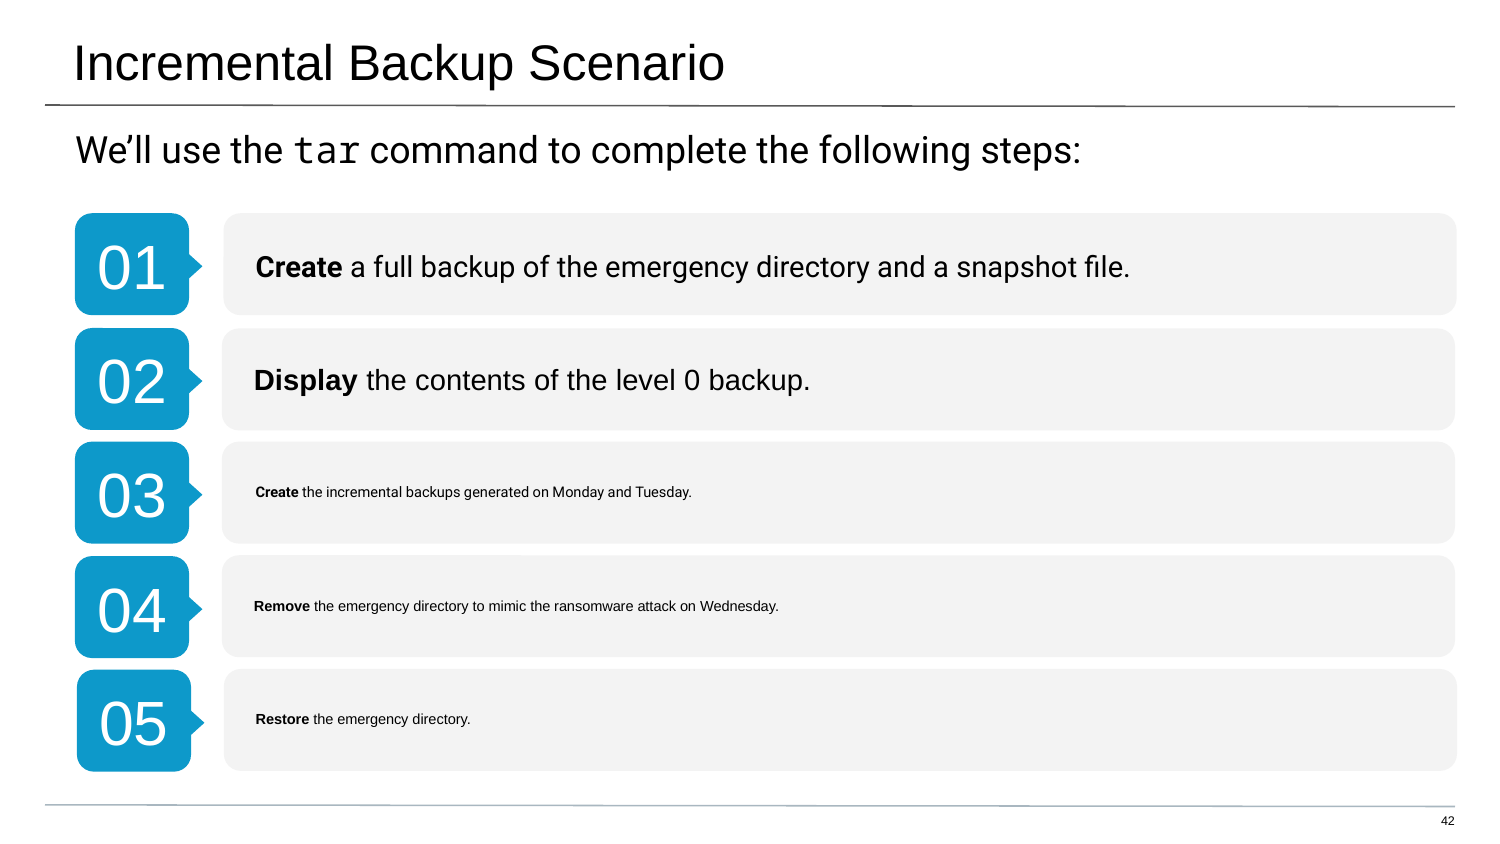

# Incremental Backup Scenario
We’ll use the tar command to complete the following steps:
01

Create a full backup of the emergency directory and a snapshot file.
02

Display the contents of the level 0 backup.
03

Create the incremental backups generated on Monday and Tuesday.
Remove the emergency directory to mimic the ransomware attack on Wednesday.

04

Restore the emergency directory.
05

42